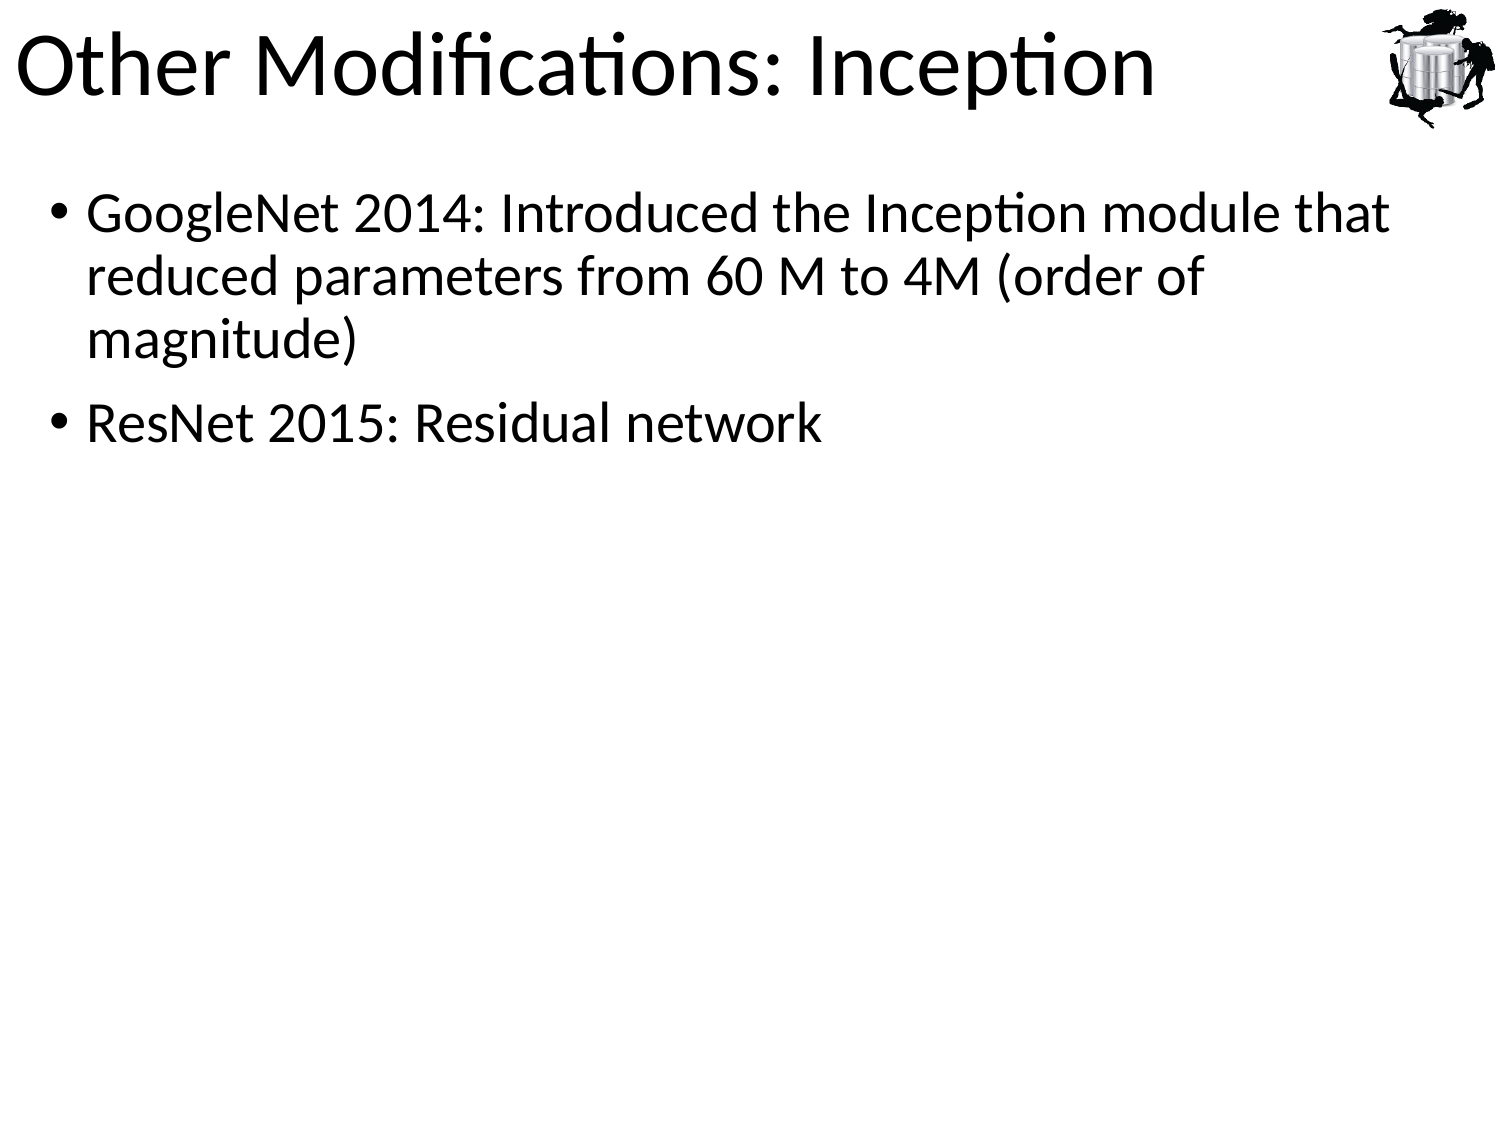

# Other Modifications: Inception
GoogleNet 2014: Introduced the Inception module that reduced parameters from 60 M to 4M (order of magnitude)
ResNet 2015: Residual network